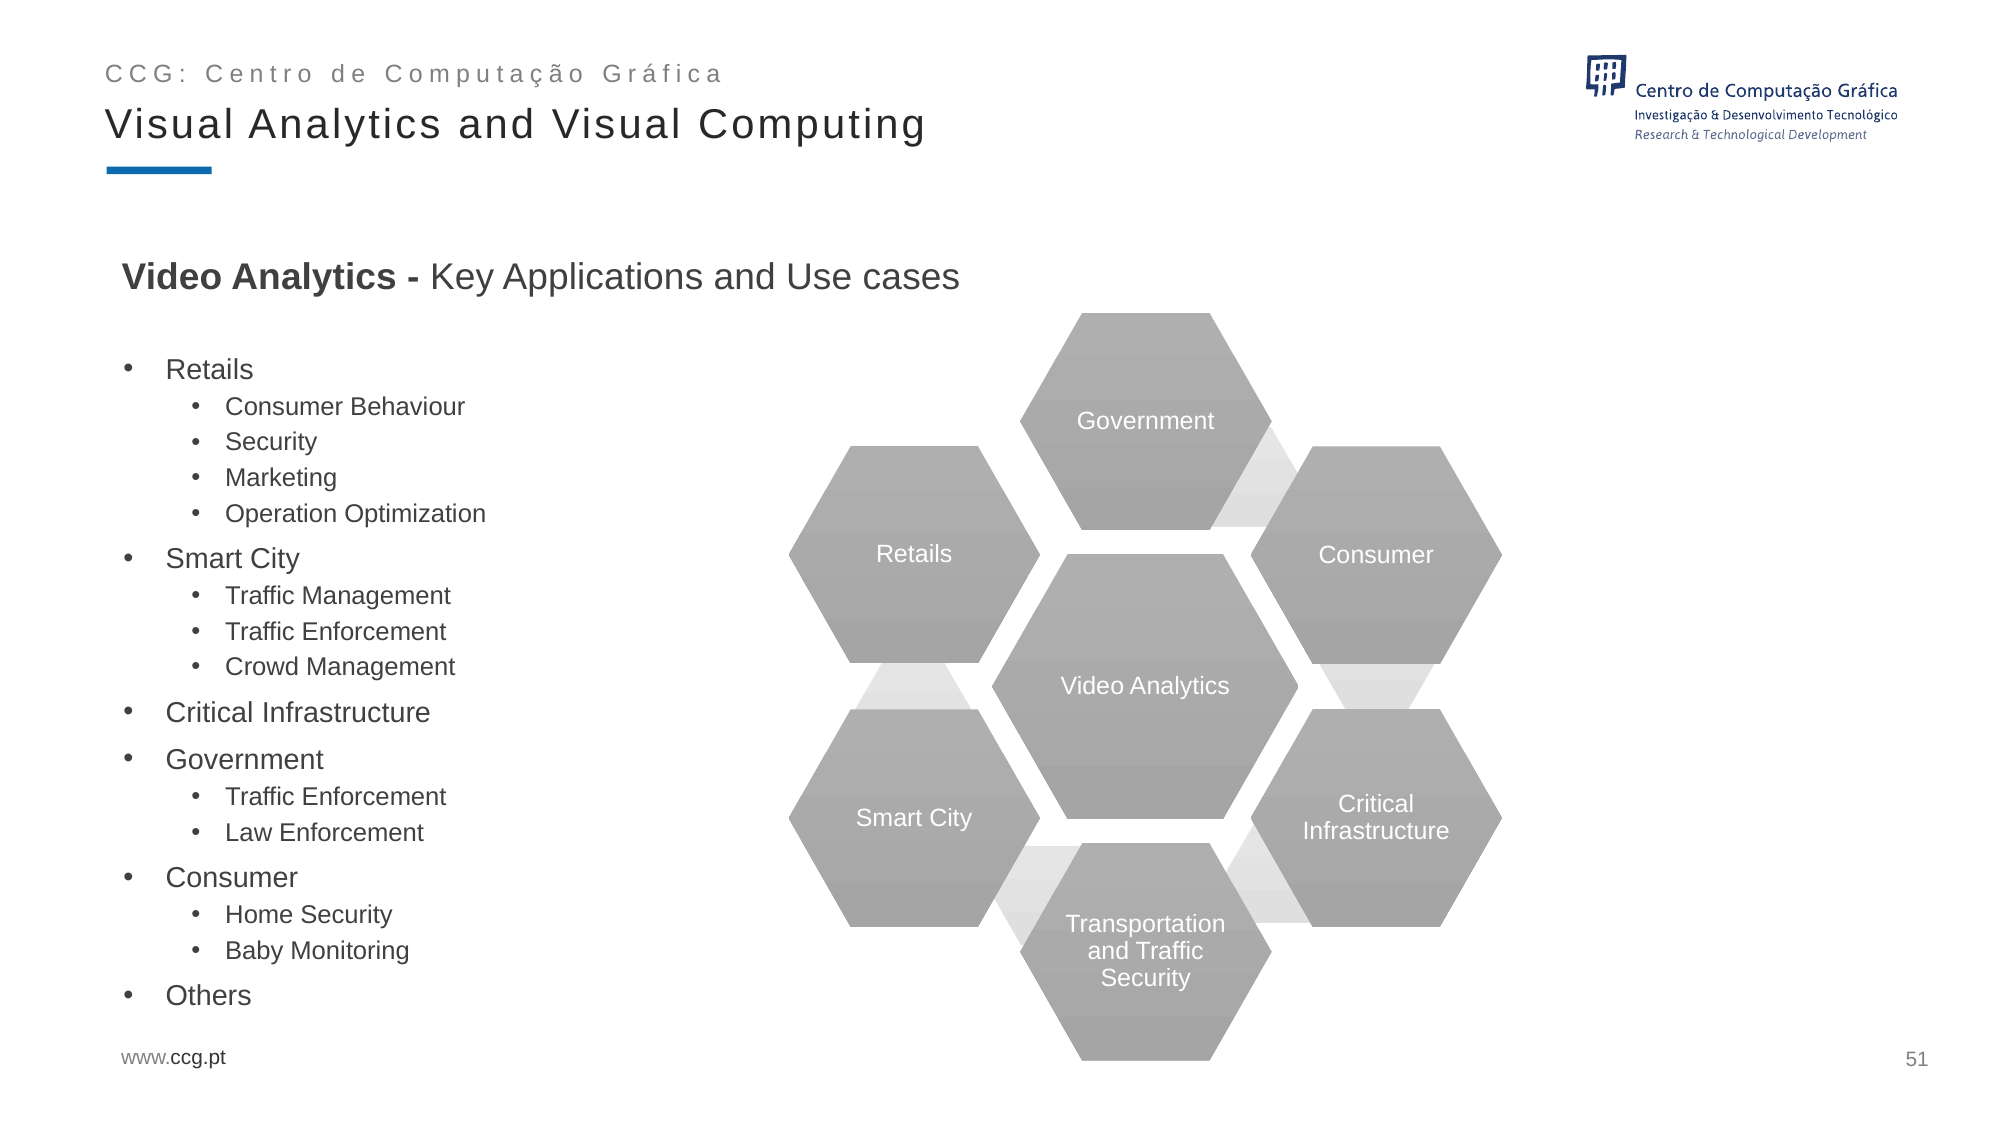

Visual Analytics and Visual Computing

# Video Analytics - Key Applications and Use cases
Video Analytics
Government
Consumer
Critical Infrastructure
Transportation and Traffic Security
Smart City
Retails
Retails
Consumer Behaviour
Security
Marketing
Operation Optimization
Smart City
Traffic Management
Traffic Enforcement
Crowd Management
Critical Infrastructure
Government
Traffic Enforcement
Law Enforcement
Consumer
Home Security
Baby Monitoring
Others

51